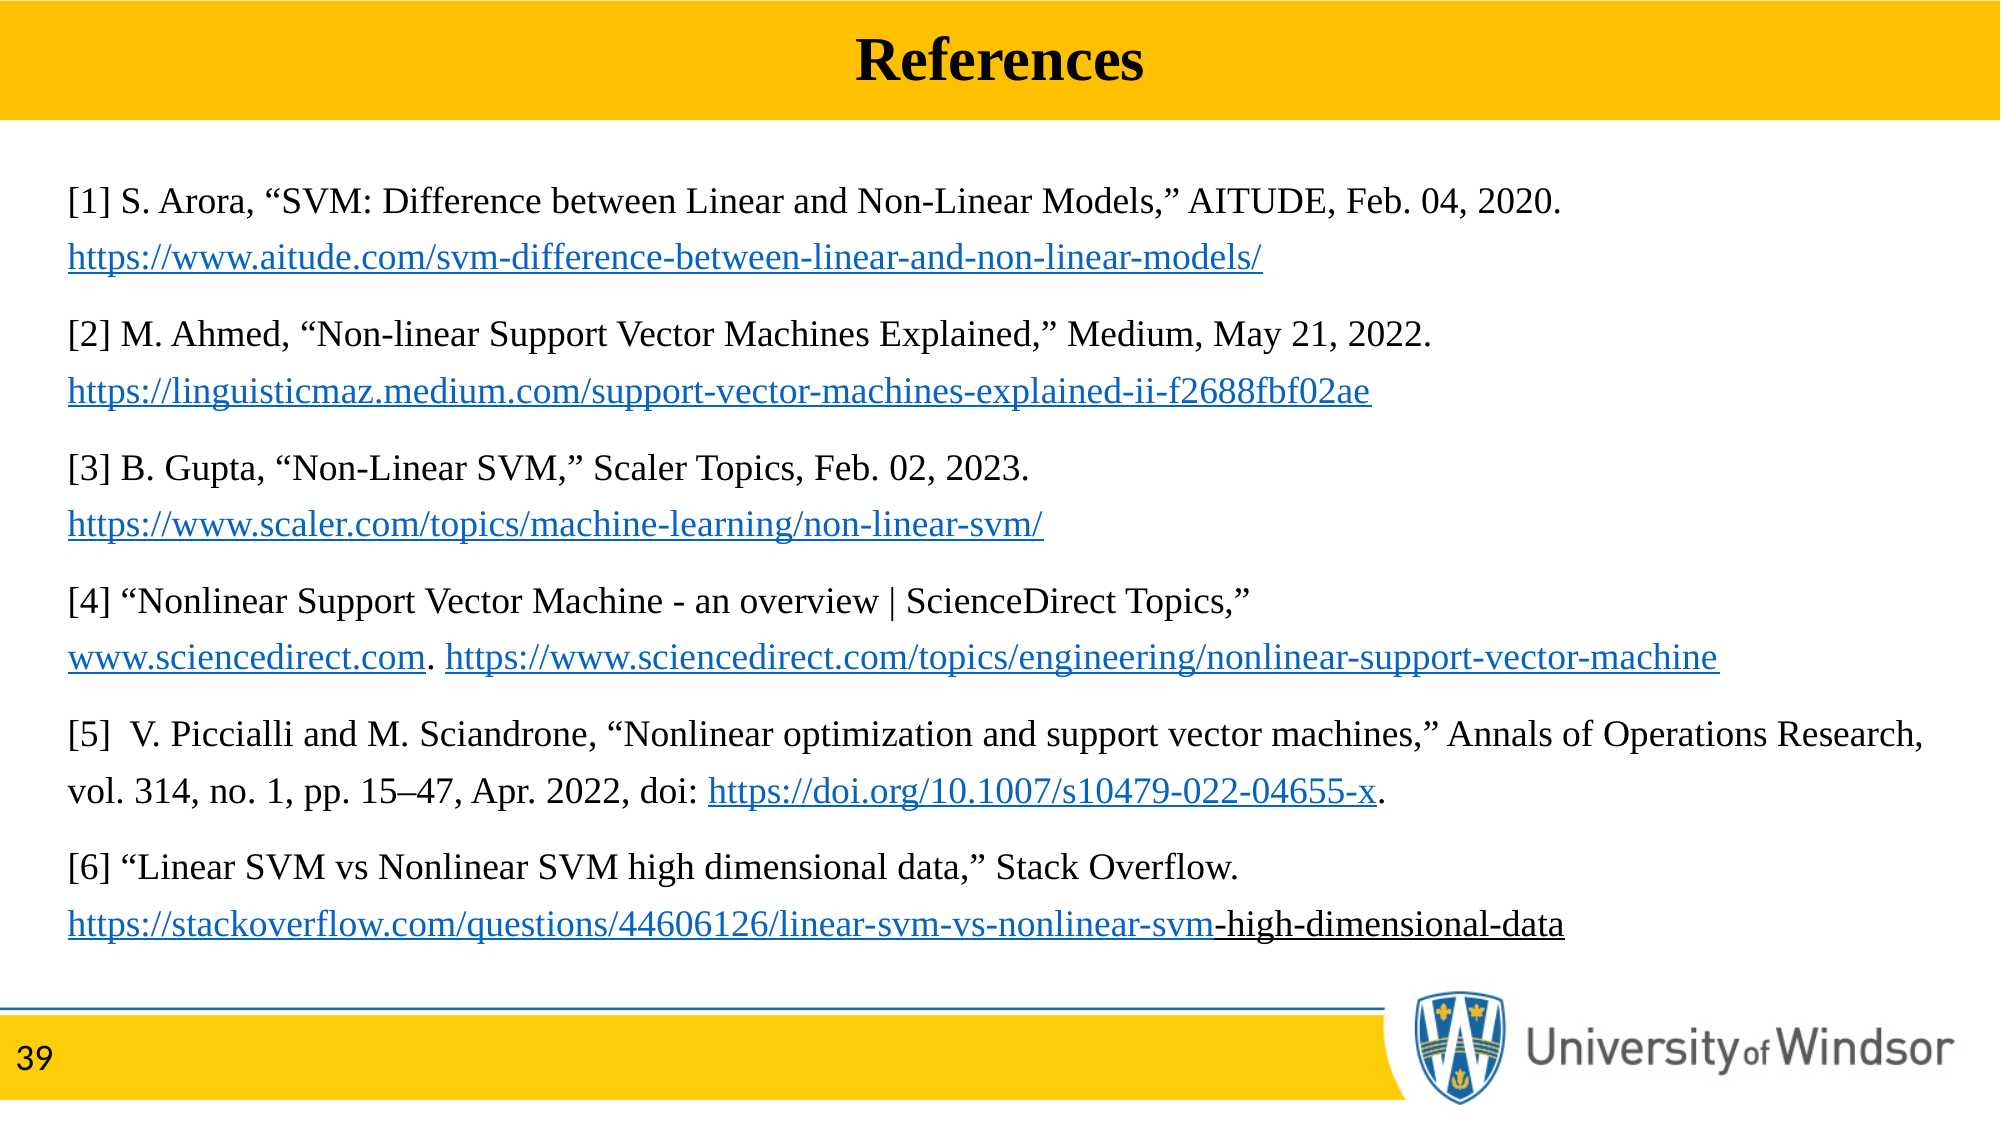

# References
[1] S. Arora, “SVM: Difference between Linear and Non-Linear Models,” AITUDE, Feb. 04, 2020. https://www.aitude.com/svm-difference-between-linear-and-non-linear-models/
[2] M. Ahmed, “Non-linear Support Vector Machines Explained,” Medium, May 21, 2022. https://linguisticmaz.medium.com/support-vector-machines-explained-ii-f2688fbf02ae
[3] B. Gupta, “Non-Linear SVM,” Scaler Topics, Feb. 02, 2023. 
https://www.scaler.com/topics/machine-learning/non-linear-svm/
[4] “Nonlinear Support Vector Machine - an overview | ScienceDirect Topics,” 
www.sciencedirect.com. https://www.sciencedirect.com/topics/engineering/nonlinear-support-vector-machine
[5]  V. Piccialli and M. Sciandrone, “Nonlinear optimization and support vector machines,” Annals of Operations Research, vol. 314, no. 1, pp. 15–47, Apr. 2022, doi: https://doi.org/10.1007/s10479-022-04655-x.
[6] “Linear SVM vs Nonlinear SVM high dimensional data,” Stack Overflow.
https://stackoverflow.com/questions/44606126/linear-svm-vs-nonlinear-svm-high-dimensional-data‌
39